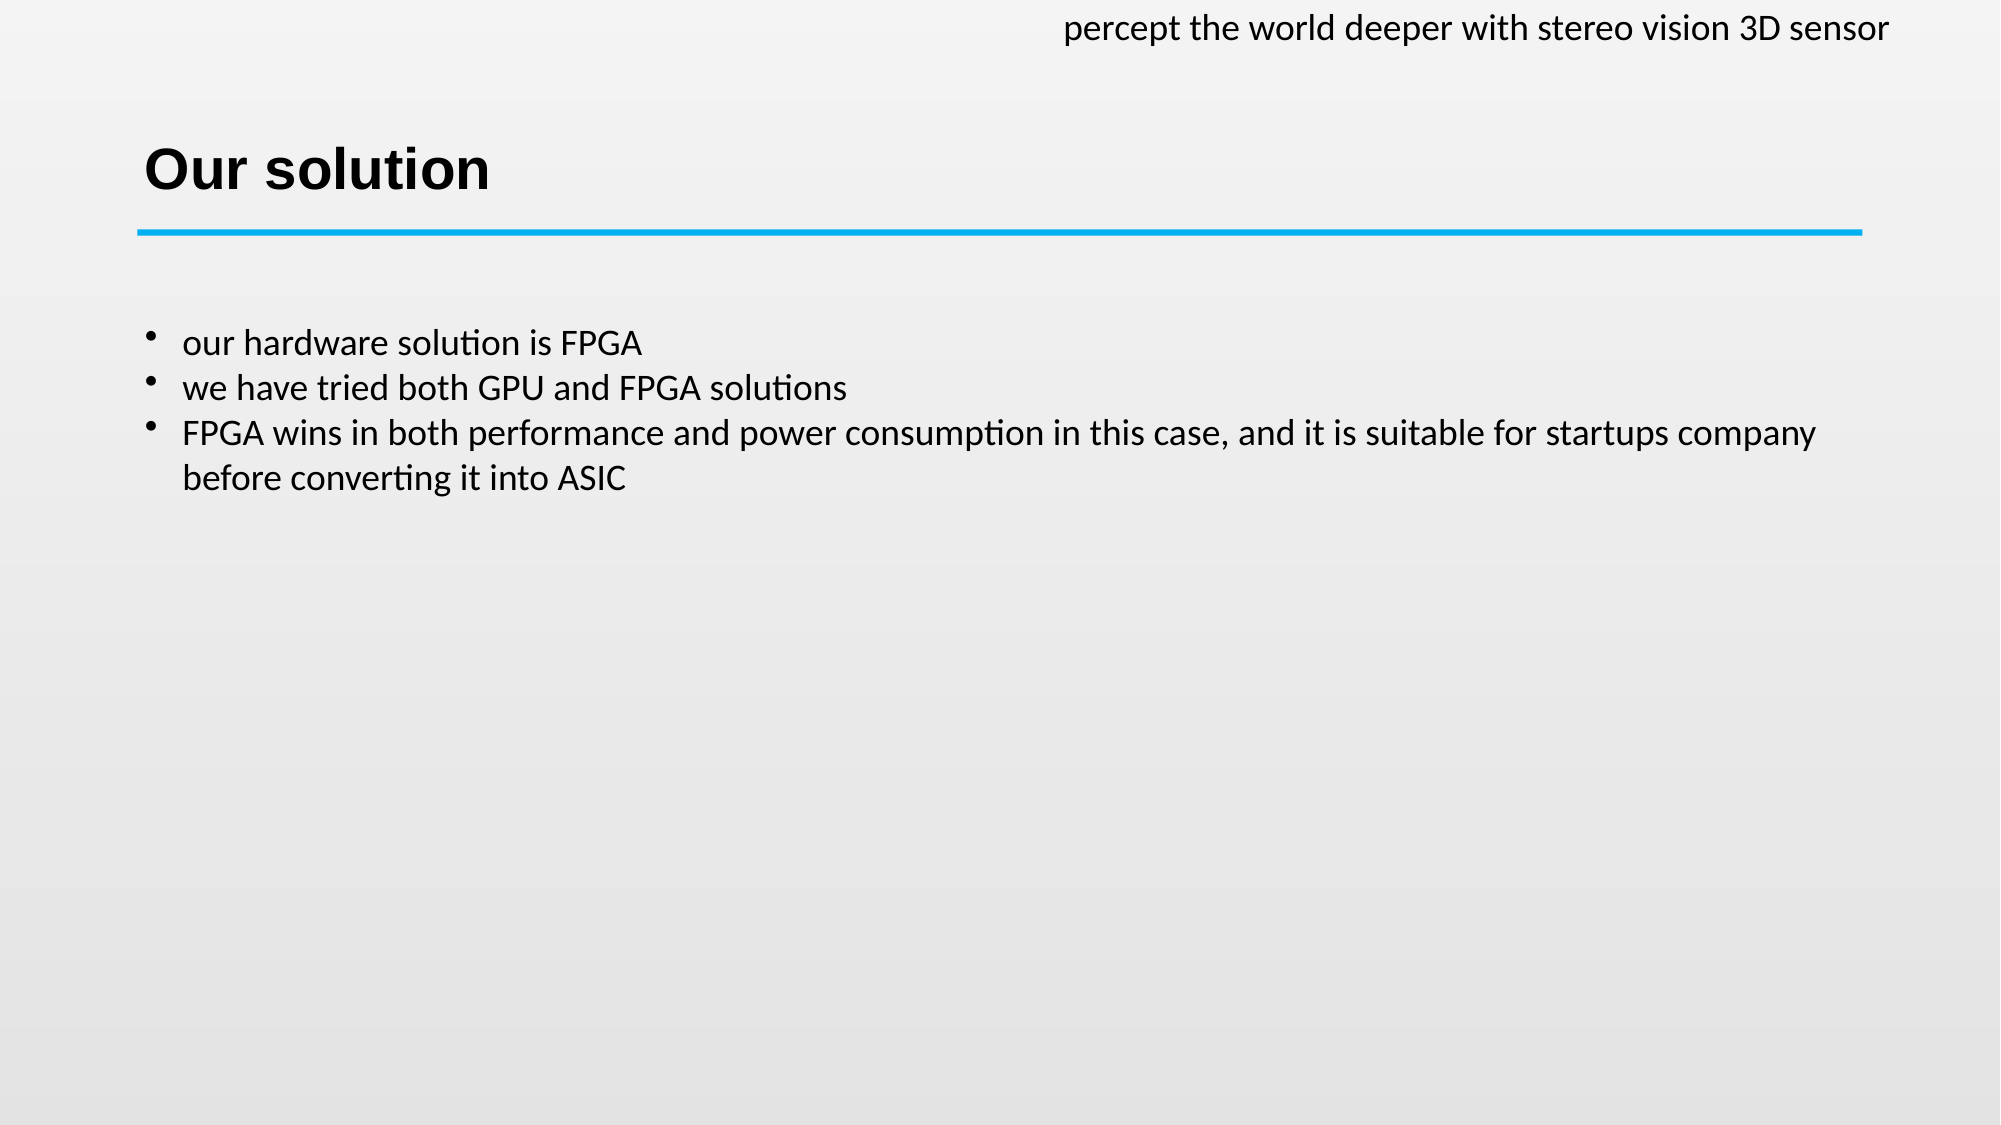

percept the world deeper with stereo vision 3D sensor
# Our solution

our hardware solution is FPGA
we have tried both GPU and FPGA solutions
FPGA wins in both performance and power consumption in this case, and it is suitable for startups company before converting it into ASIC